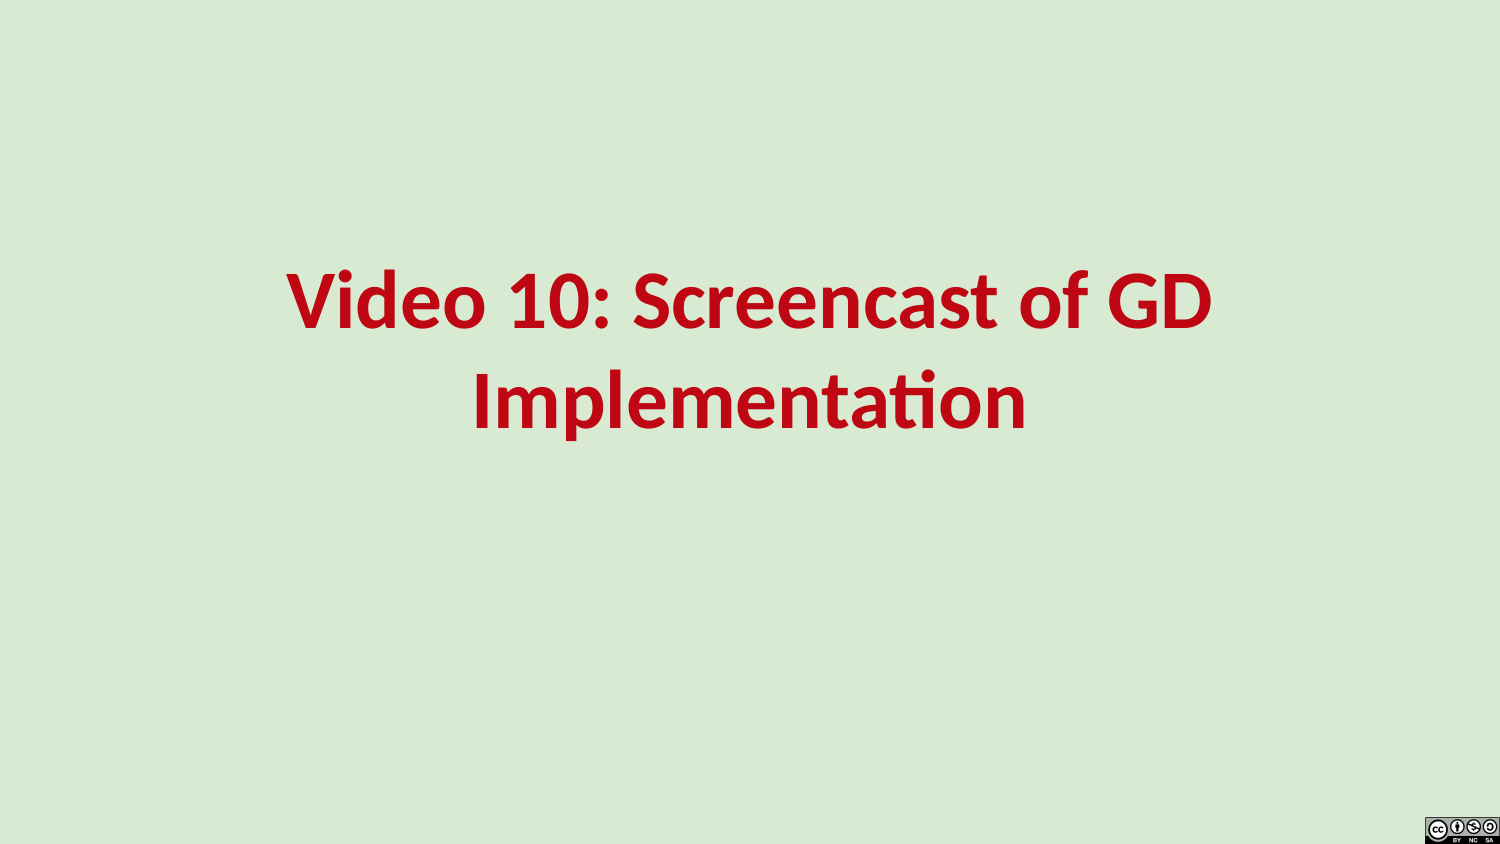

# Video 10: Screencast of GD Implementation